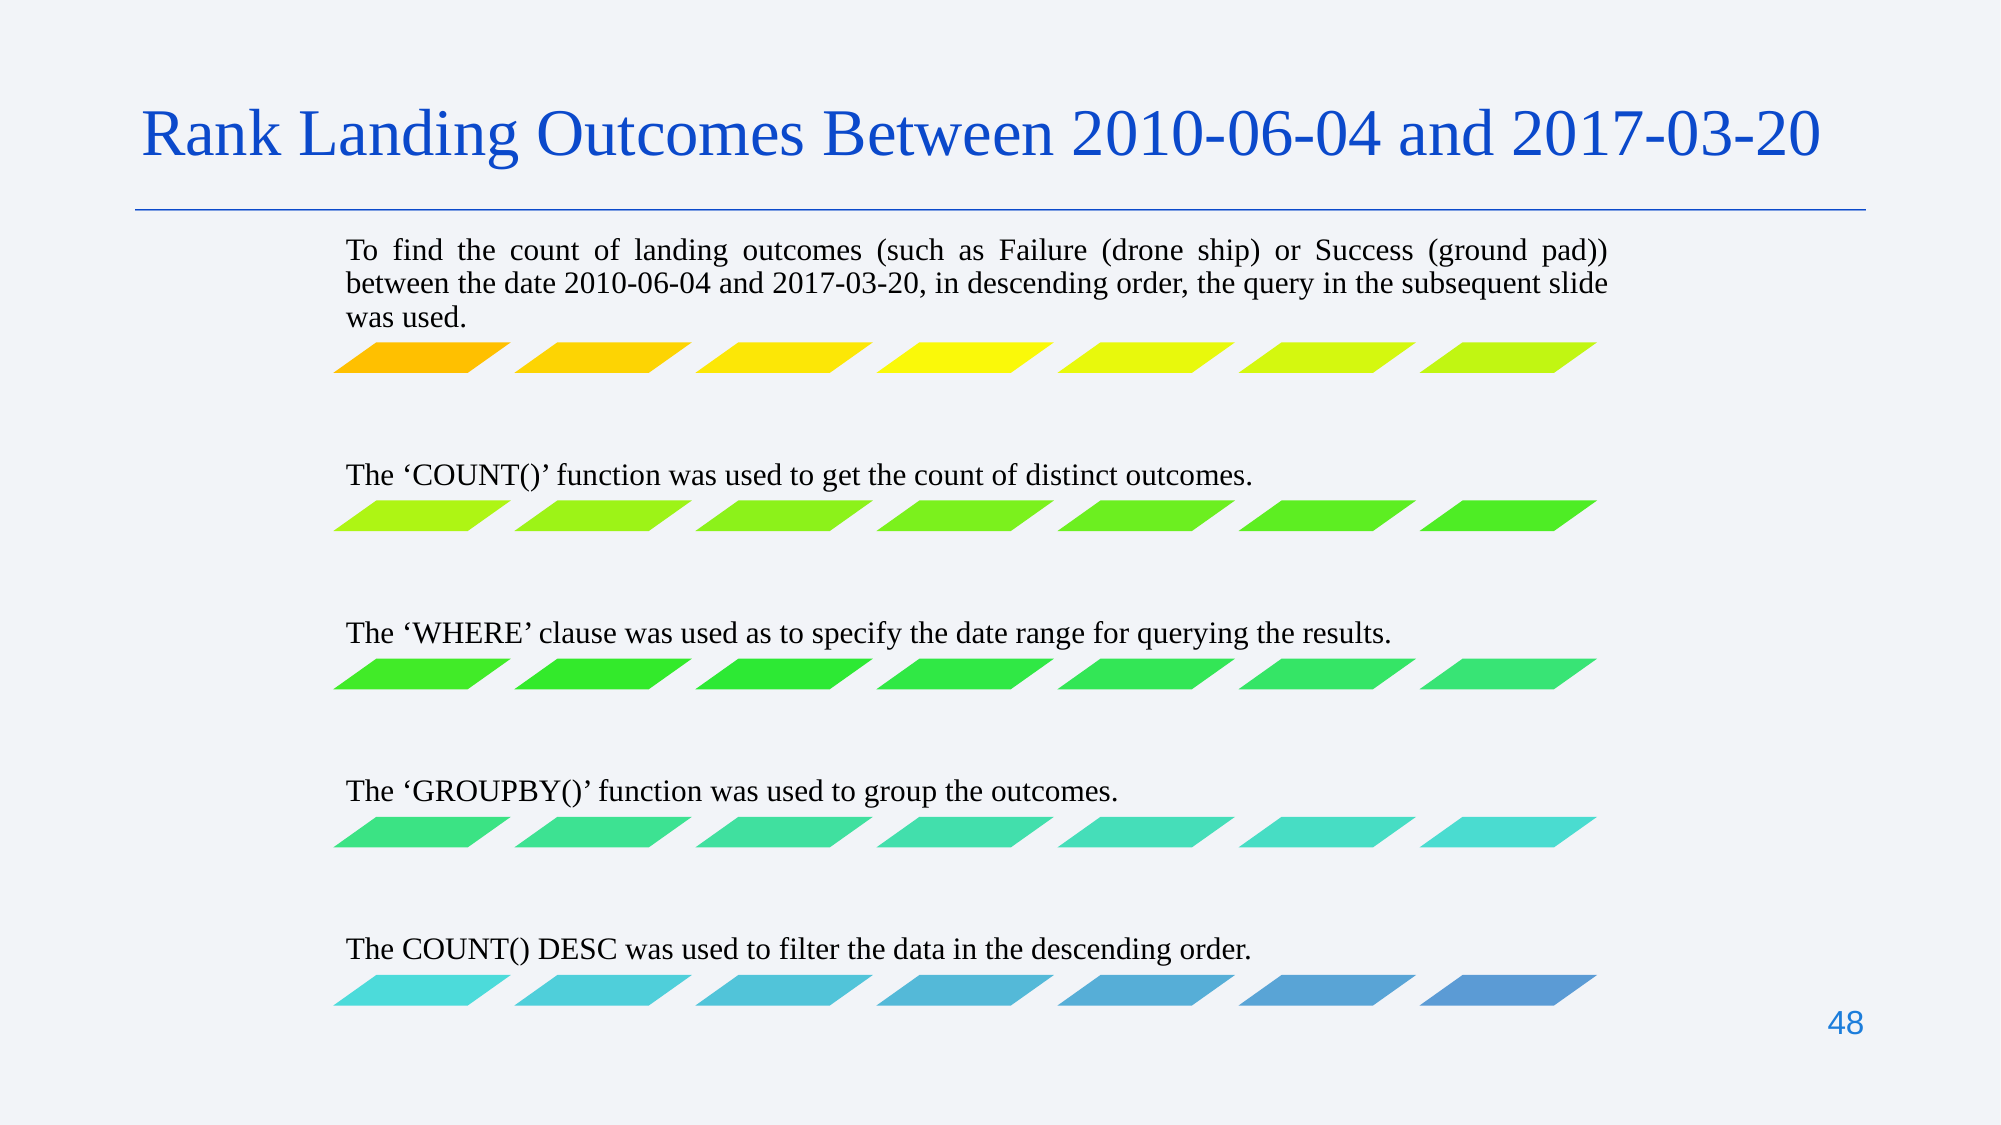

Rank Landing Outcomes Between 2010-06-04 and 2017-03-20
To find the count of landing outcomes (such as Failure (drone ship) or Success (ground pad)) between the date 2010-06-04 and 2017-03-20, in descending order, the query in the subsequent slide was used.
The ‘COUNT()’ function was used to get the count of distinct outcomes.
The ‘WHERE’ clause was used as to specify the date range for querying the results.
The ‘GROUPBY()’ function was used to group the outcomes.
The COUNT() DESC was used to filter the data in the descending order.
48